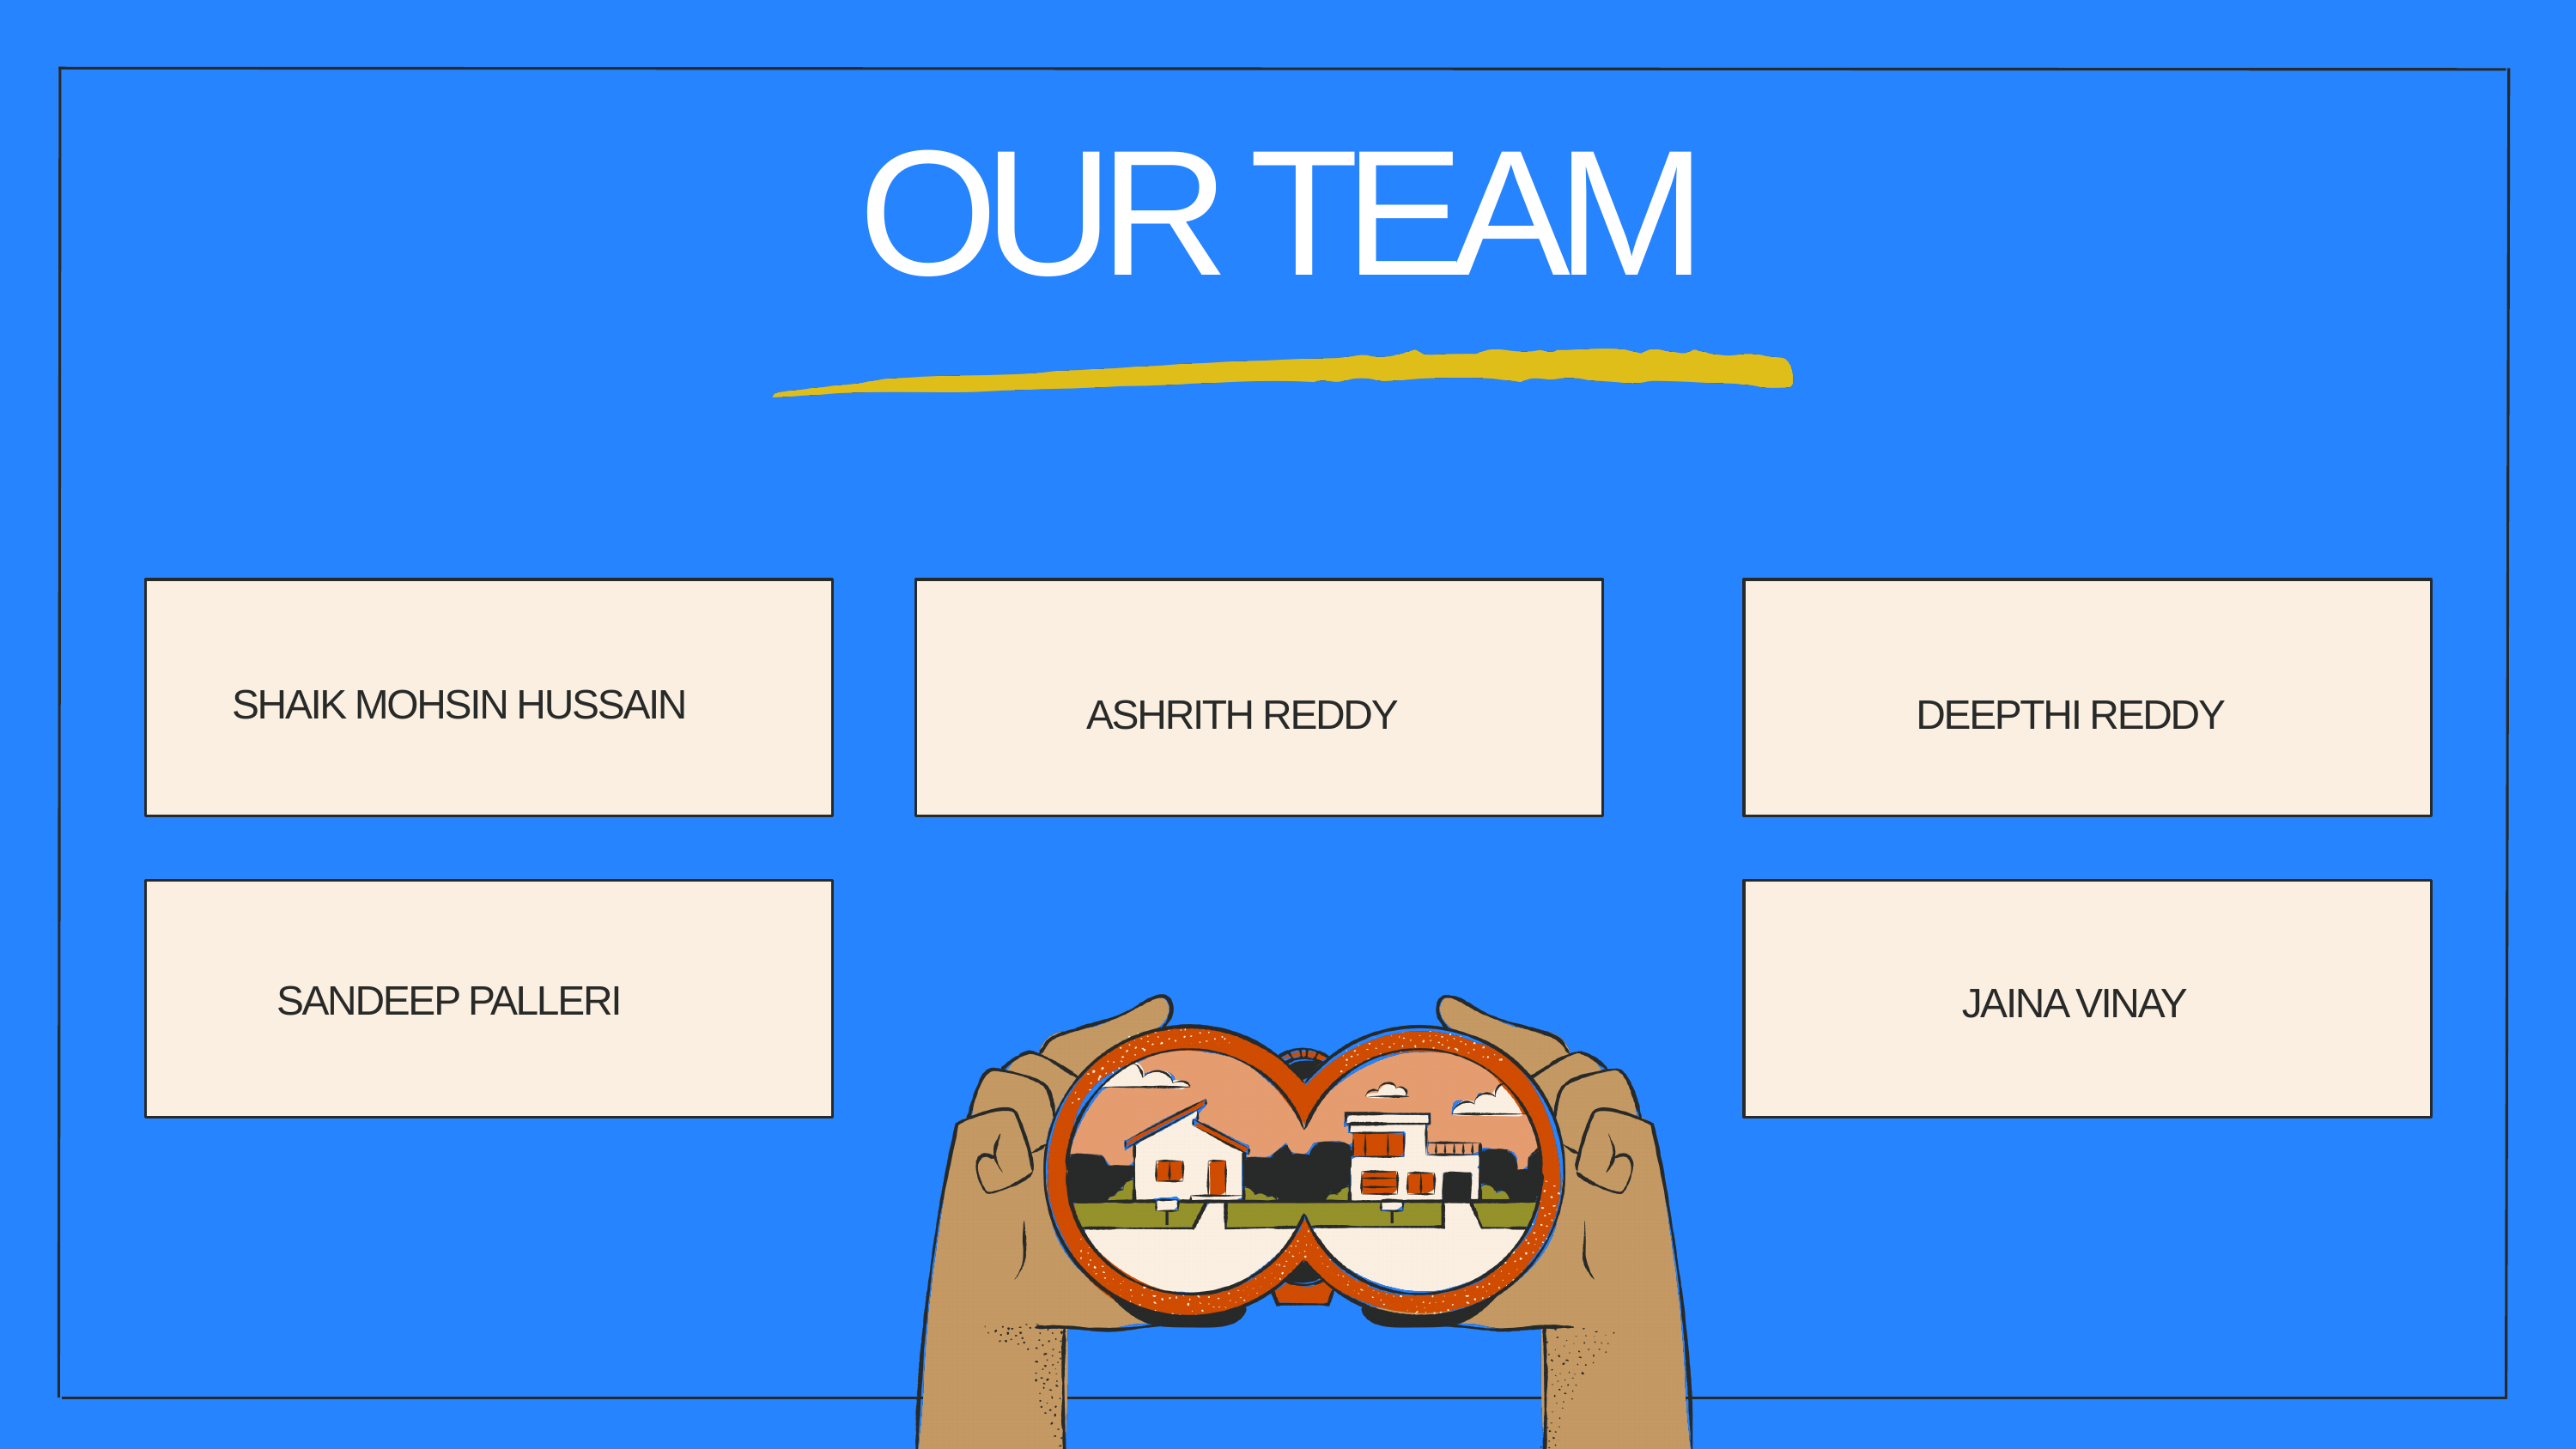

OUR TEAM

SHAIK MOHSIN HUSSAIN

ASHRITH REDDY

DEEPTHI REDDY

SANDEEP PALLERI

JAINA VINAY